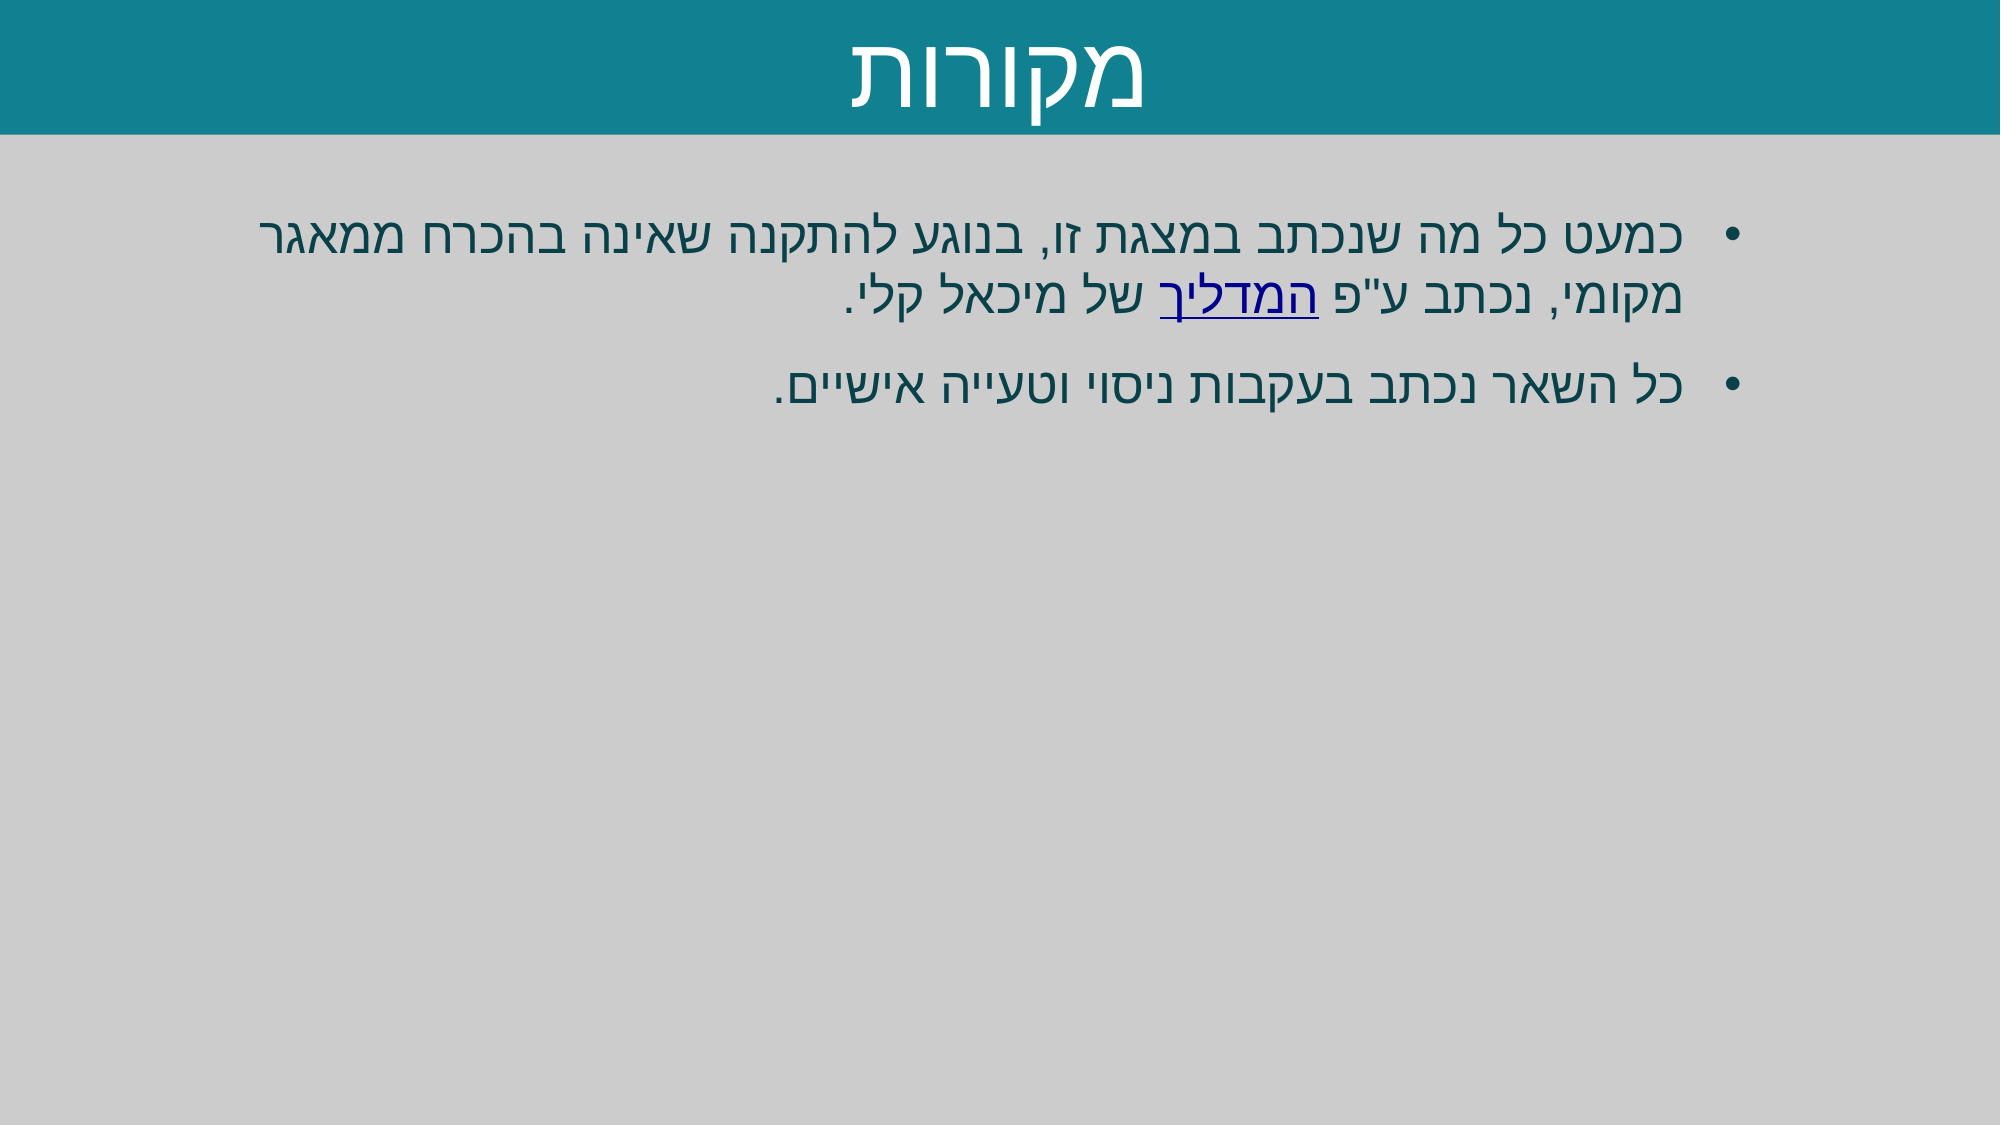

מקורות

כמעט כל מה שנכתב במצגת זו, בנוגע להתקנה שאינה בהכרח ממאגר מקומי, נכתב ע"פ המדליך של מיכאל קלי.

כל השאר נכתב בעקבות ניסוי וטעייה אישיים.